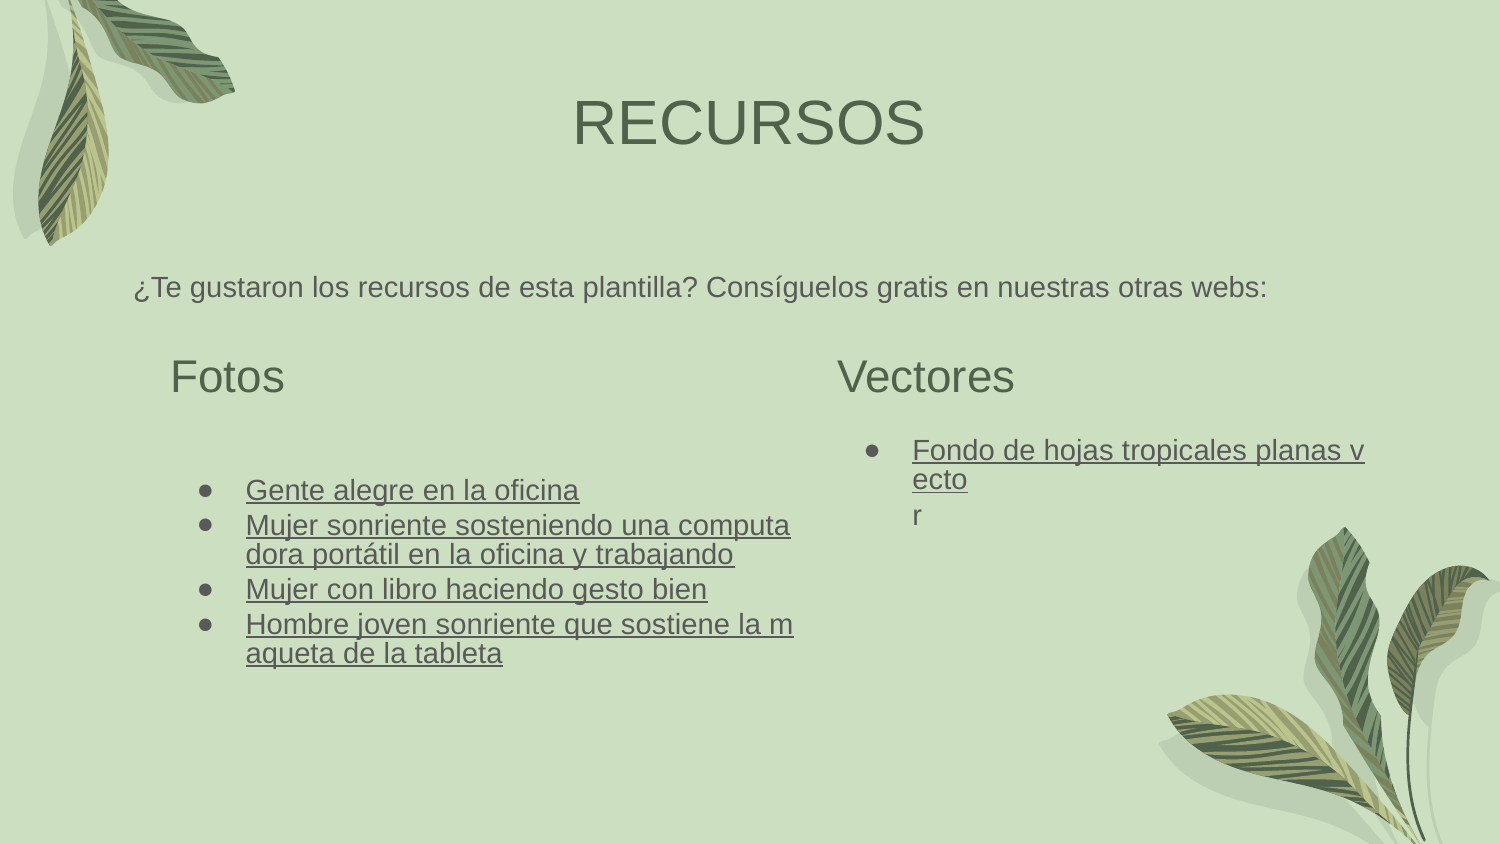

# RECURSOS
¿Te gustaron los recursos de esta plantilla? Consíguelos gratis en nuestras otras webs:
Fotos
Vectores
Gente alegre en la oficina
Mujer sonriente sosteniendo una computadora portátil en la oficina y trabajando
Mujer con libro haciendo gesto bien
Hombre joven sonriente que sostiene la maqueta de la tableta
Fondo de hojas tropicales planas vector